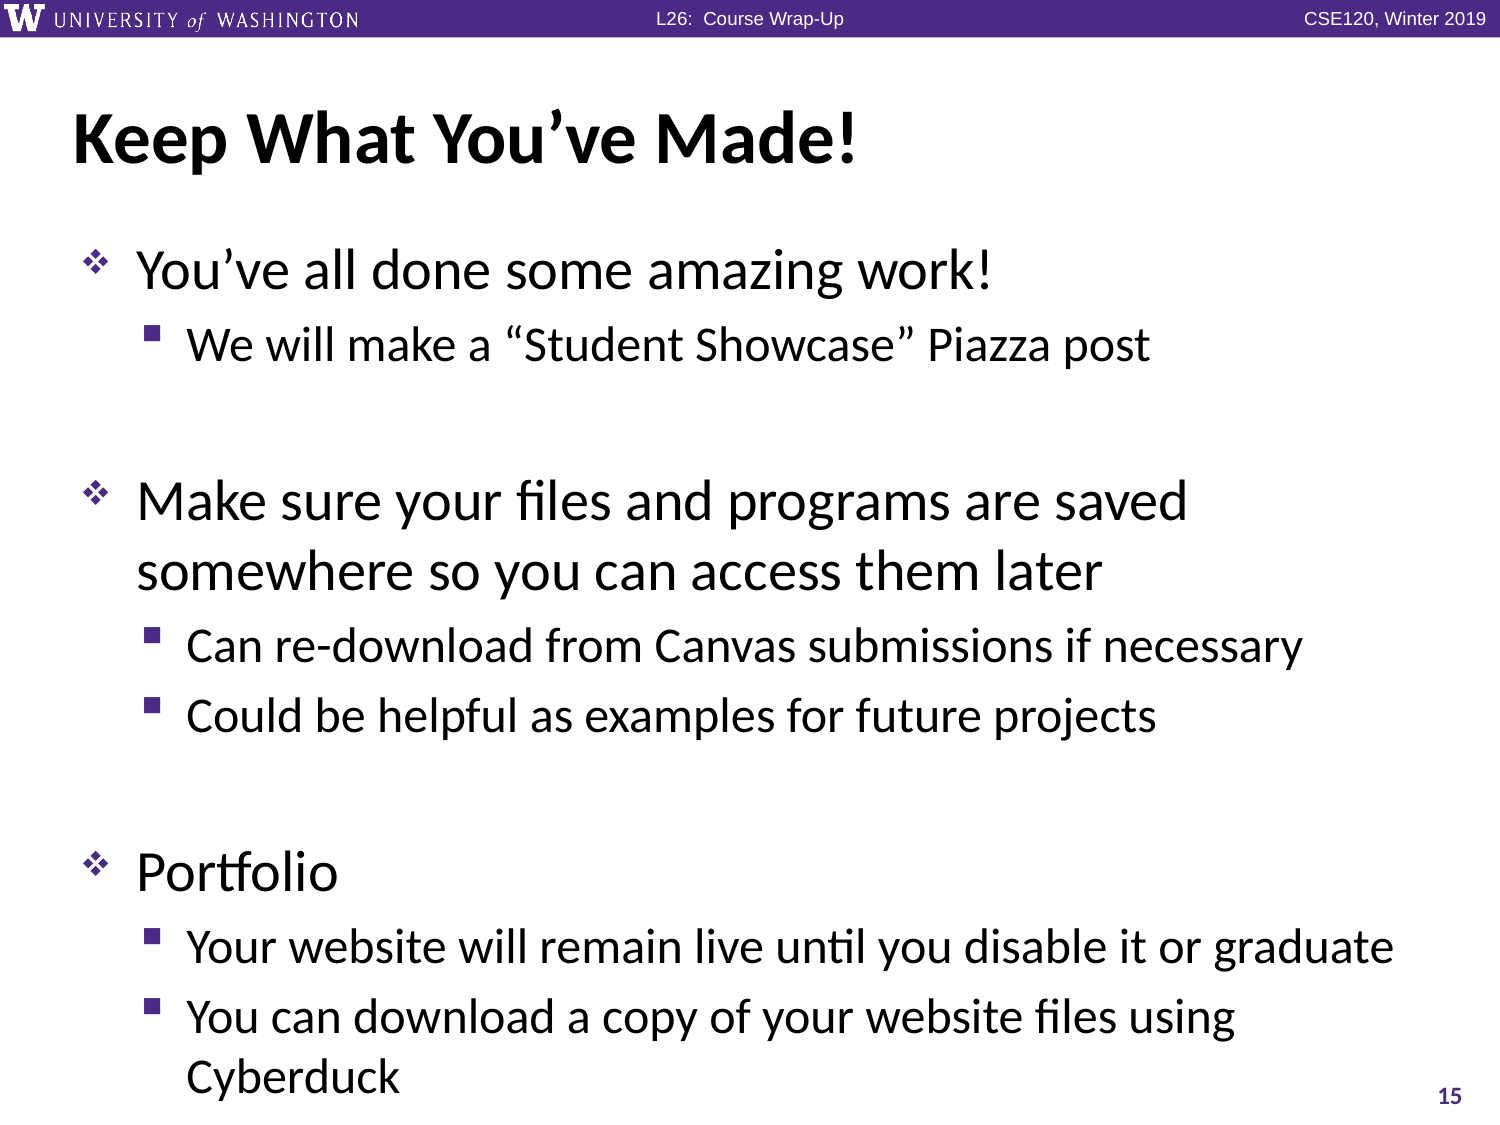

# Keep What You’ve Made!
You’ve all done some amazing work!
We will make a “Student Showcase” Piazza post

Make sure your files and programs are saved somewhere so you can access them later
Can re-download from Canvas submissions if necessary
Could be helpful as examples for future projects

Portfolio
Your website will remain live until you disable it or graduate
You can download a copy of your website files using Cyberduck
15